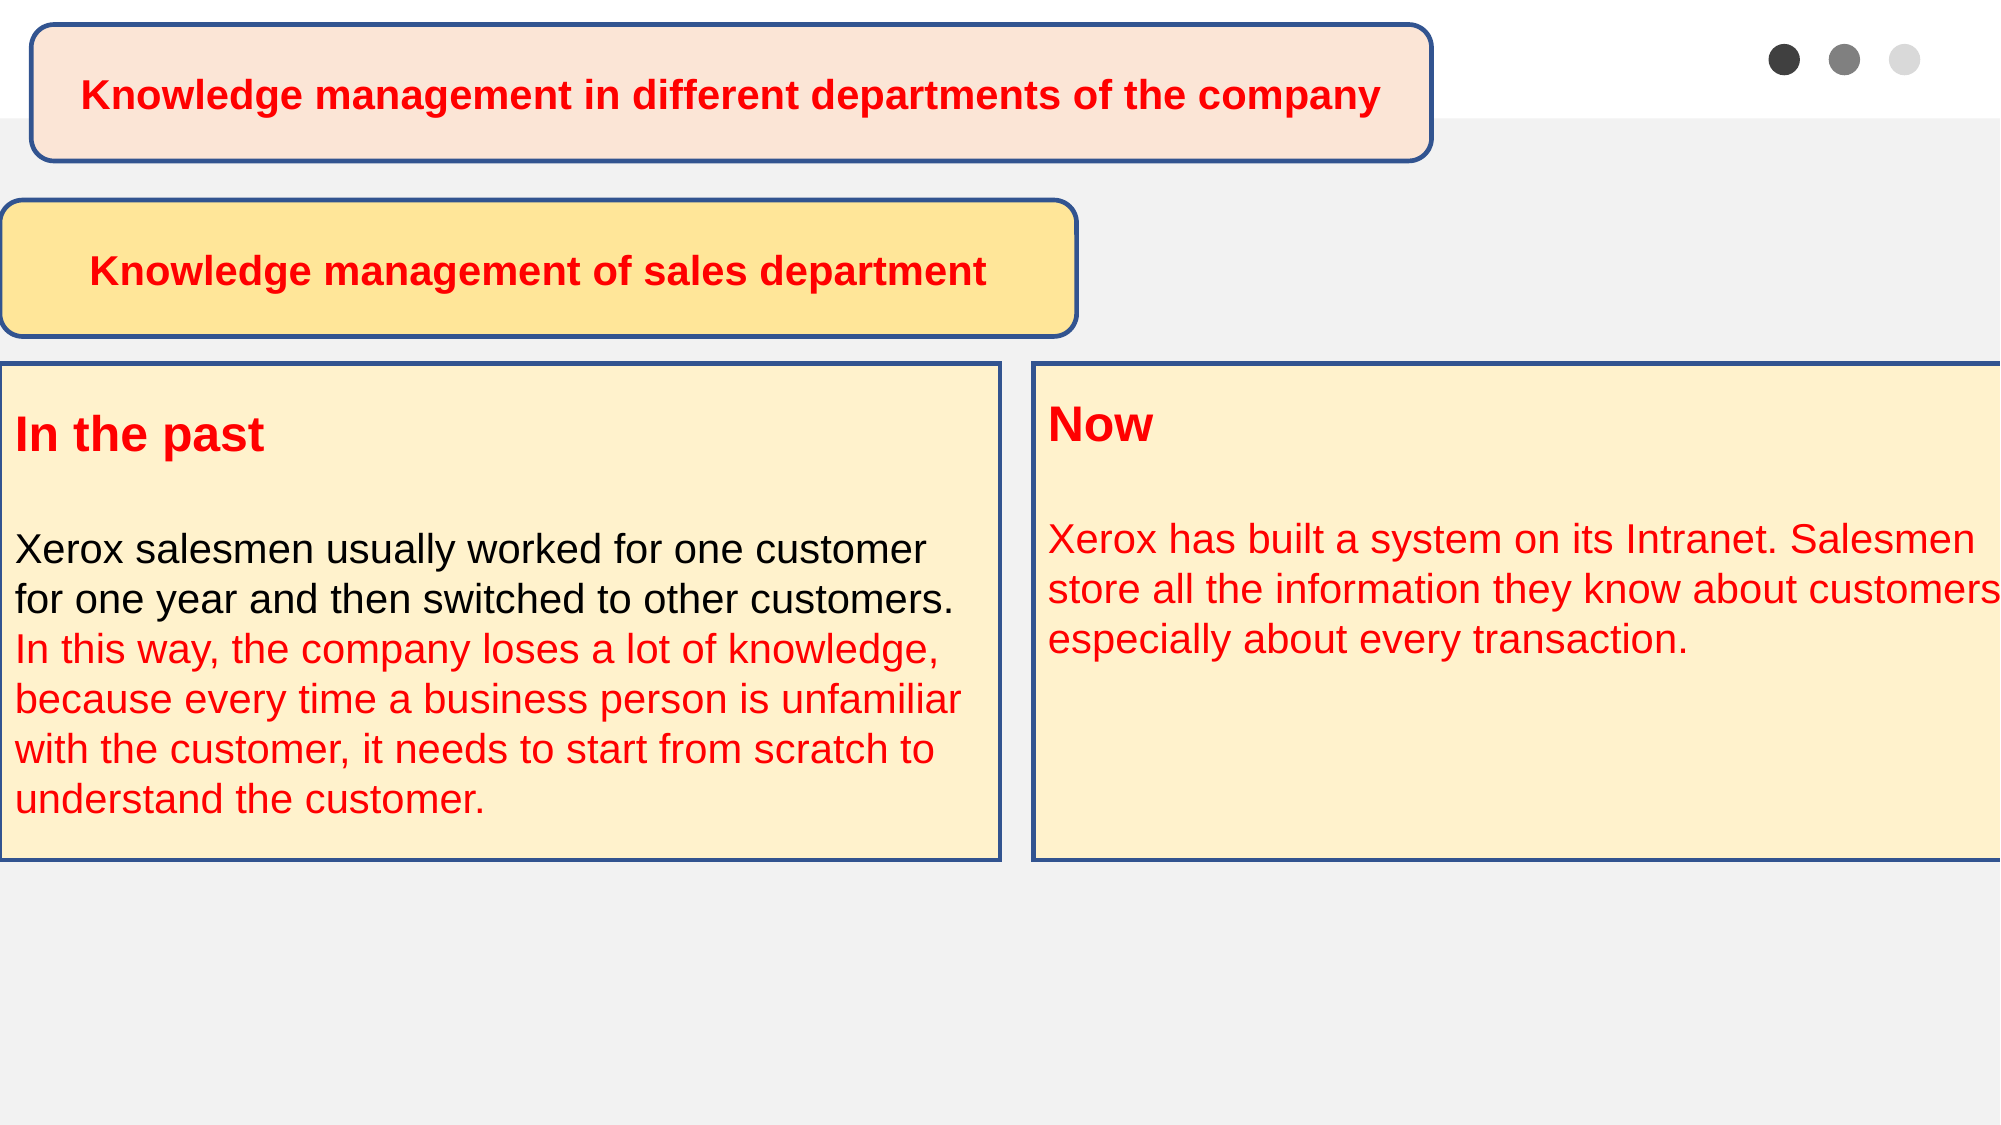

Knowledge management in different departments of the company
Knowledge management of sales department
In the past

Xerox salesmen usually worked for one customer for one year and then switched to other customers.
In this way, the company loses a lot of knowledge, because every time a business person is unfamiliar with the customer, it needs to start from scratch to understand the customer.
Now

Xerox has built a system on its Intranet. Salesmen store all the information they know about customers, especially about every transaction.